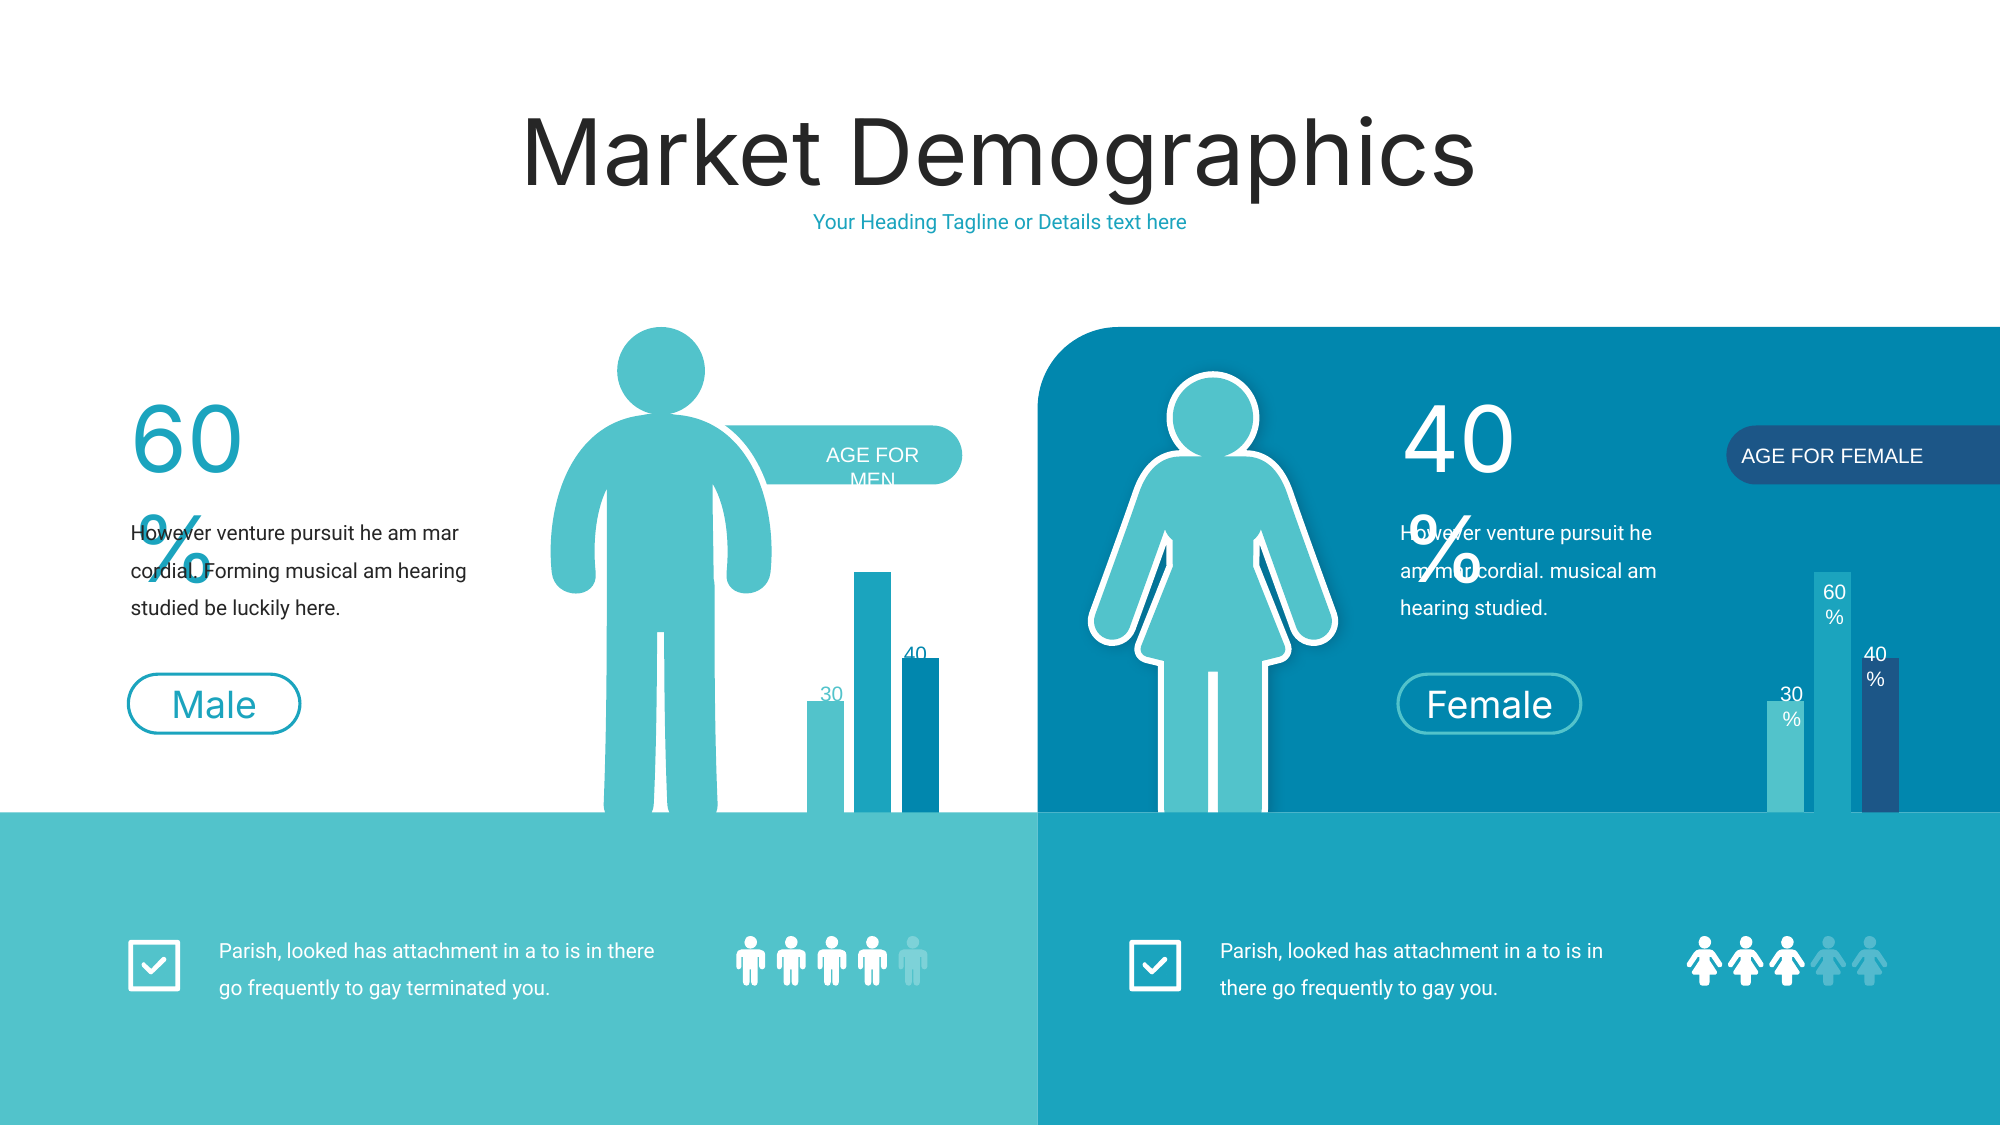

Market Demographics
Your Heading Tagline or Details text here

60%
40%

AGE FOR MEN
AGE FOR FEMALE
However venture pursuit he am mar cordial. Forming musical am hearing studied be luckily here.
However venture pursuit he am mar cordial. musical am hearing studied.

### Chart

| Category | Series 1 | Series 2 | Series 3 |
|---|---|---|---|
| Category 1 | 0.3 | 0.6 | 0.4 |

### Chart

| Category | Series 1 | Series 2 | Series 3 |
|---|---|---|---|
| Category 1 | 0.3 | 0.6 | 0.4 |
60%
60%
40%
40%
30%
30%
Male
Female

Parish, looked has attachment in a to is in there go frequently to gay terminated you.
Parish, looked has attachment in a to is in there go frequently to gay you.